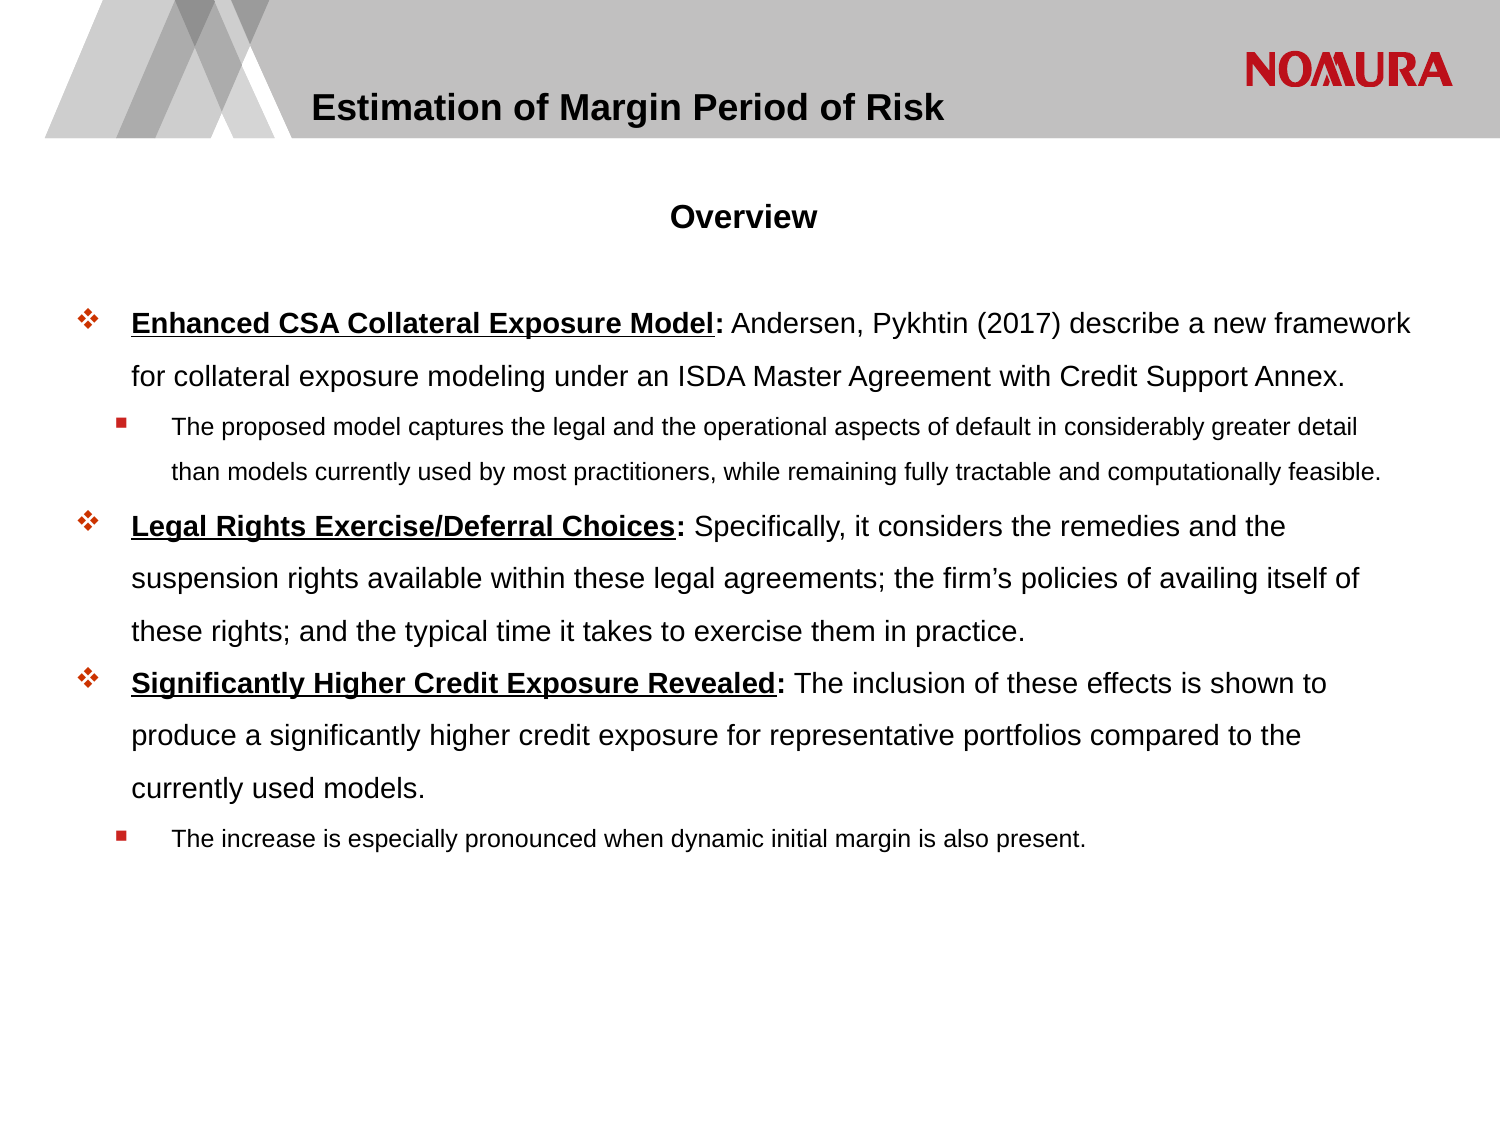

# Estimation of Margin Period of Risk
Overview

Enhanced CSA Collateral Exposure Model: Andersen, Pykhtin (2017) describe a new framework for collateral exposure modeling under an ISDA Master Agreement with Credit Support Annex.
The proposed model captures the legal and the operational aspects of default in considerably greater detail than models currently used by most practitioners, while remaining fully tractable and computationally feasible.
Legal Rights Exercise/Deferral Choices: Specifically, it considers the remedies and the suspension rights available within these legal agreements; the firm’s policies of availing itself of these rights; and the typical time it takes to exercise them in practice.
Significantly Higher Credit Exposure Revealed: The inclusion of these effects is shown to produce a significantly higher credit exposure for representative portfolios compared to the currently used models.
The increase is especially pronounced when dynamic initial margin is also present.